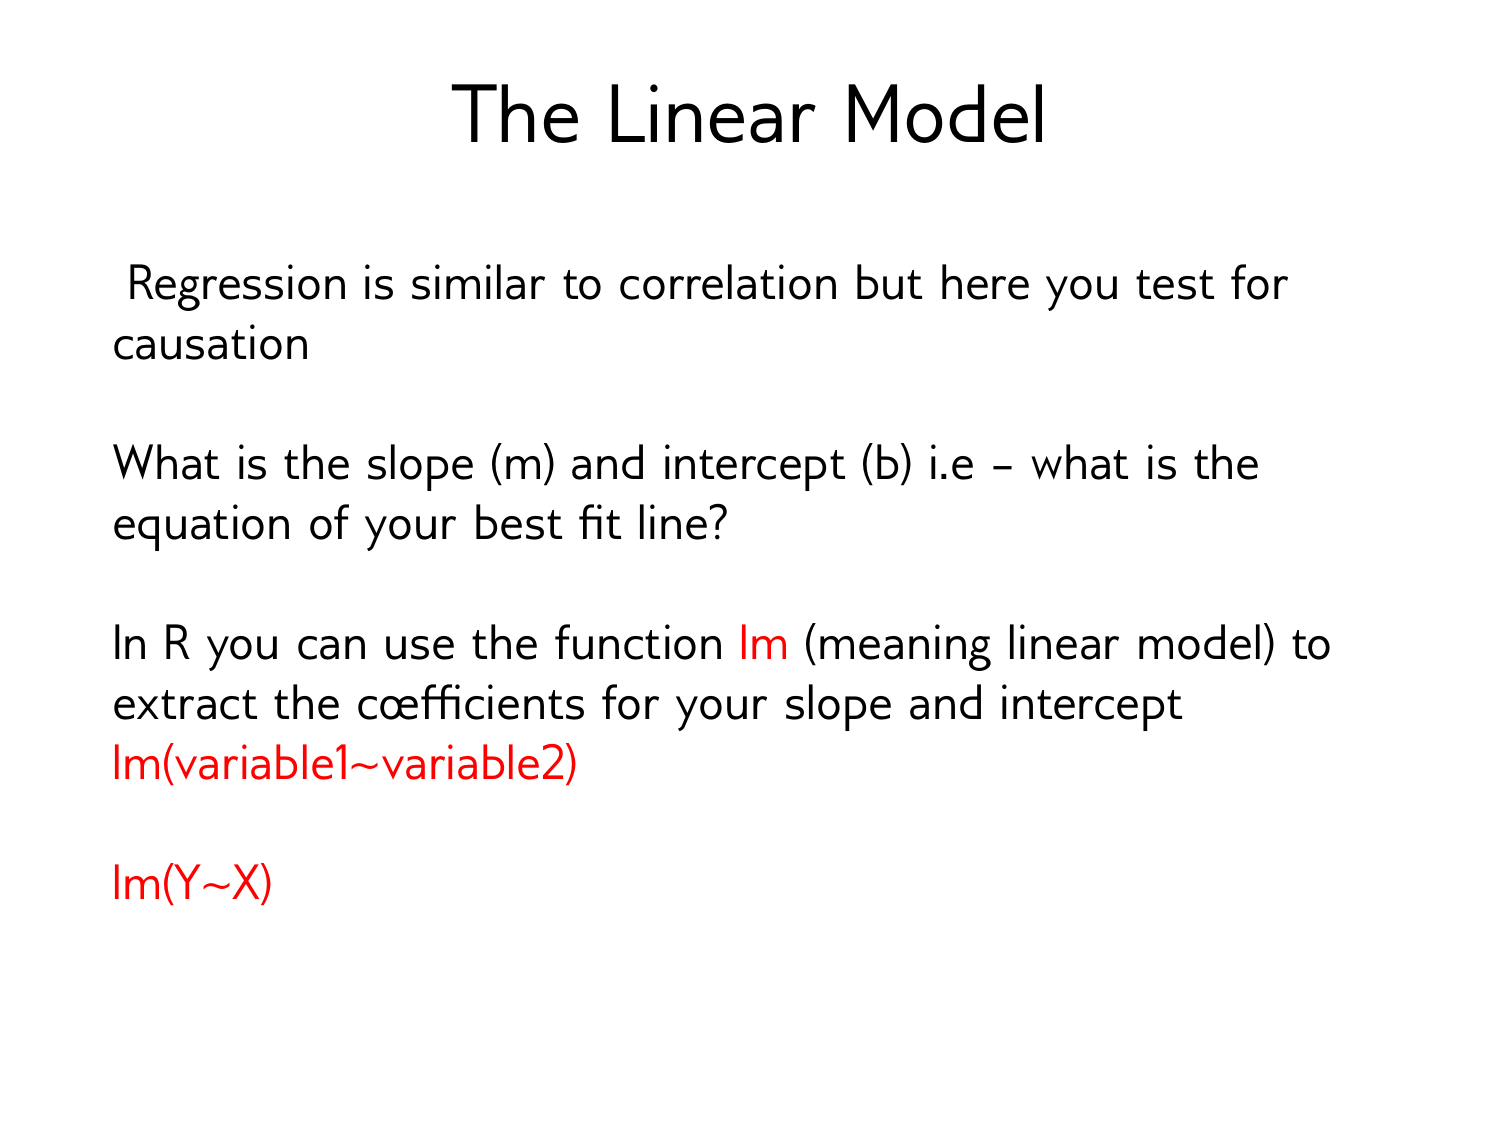

# The Linear Model
 Regression is similar to correlation but here you test for causation

What is the slope (m) and intercept (b) i.e – what is the equation of your best fit line?

In R you can use the function lm (meaning linear model) to extract the coefficients for your slope and intercept
lm(variable1~variable2)

lm(Y~X)